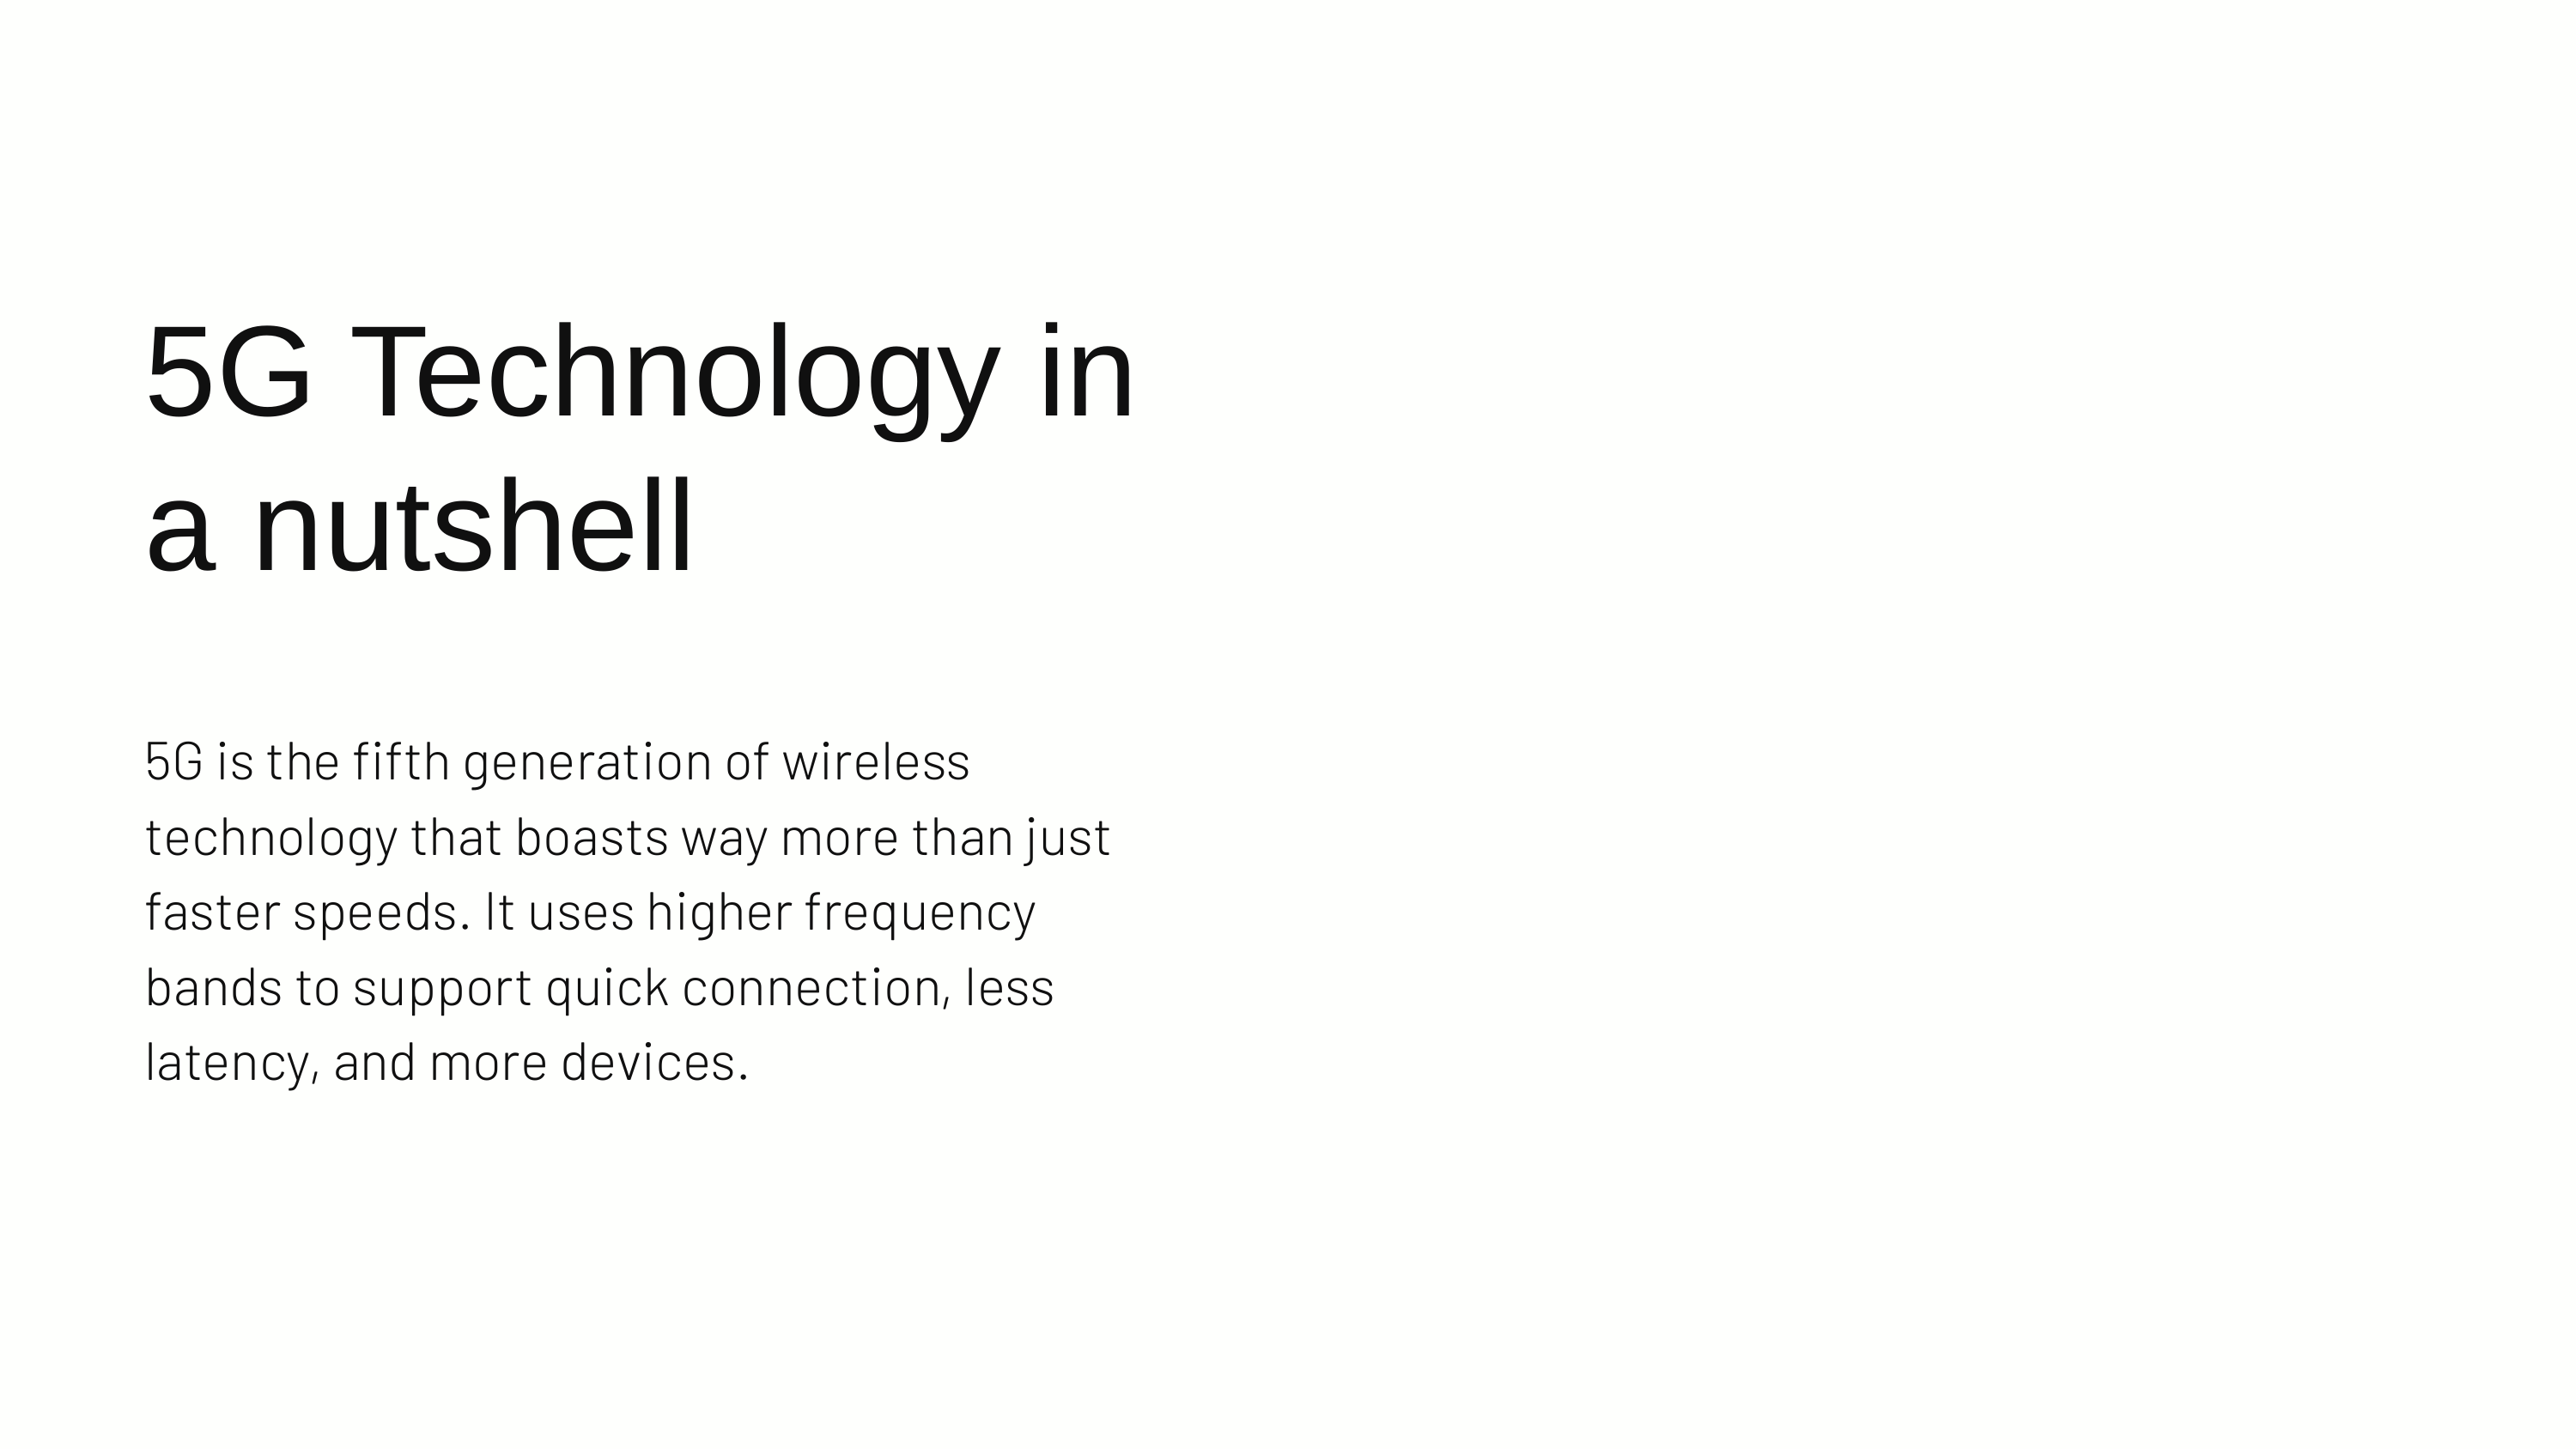

5G Technology in a nutshell
5G is the fifth generation of wireless technology that boasts way more than just faster speeds. It uses higher frequency bands to support quick connection, less latency, and more devices.